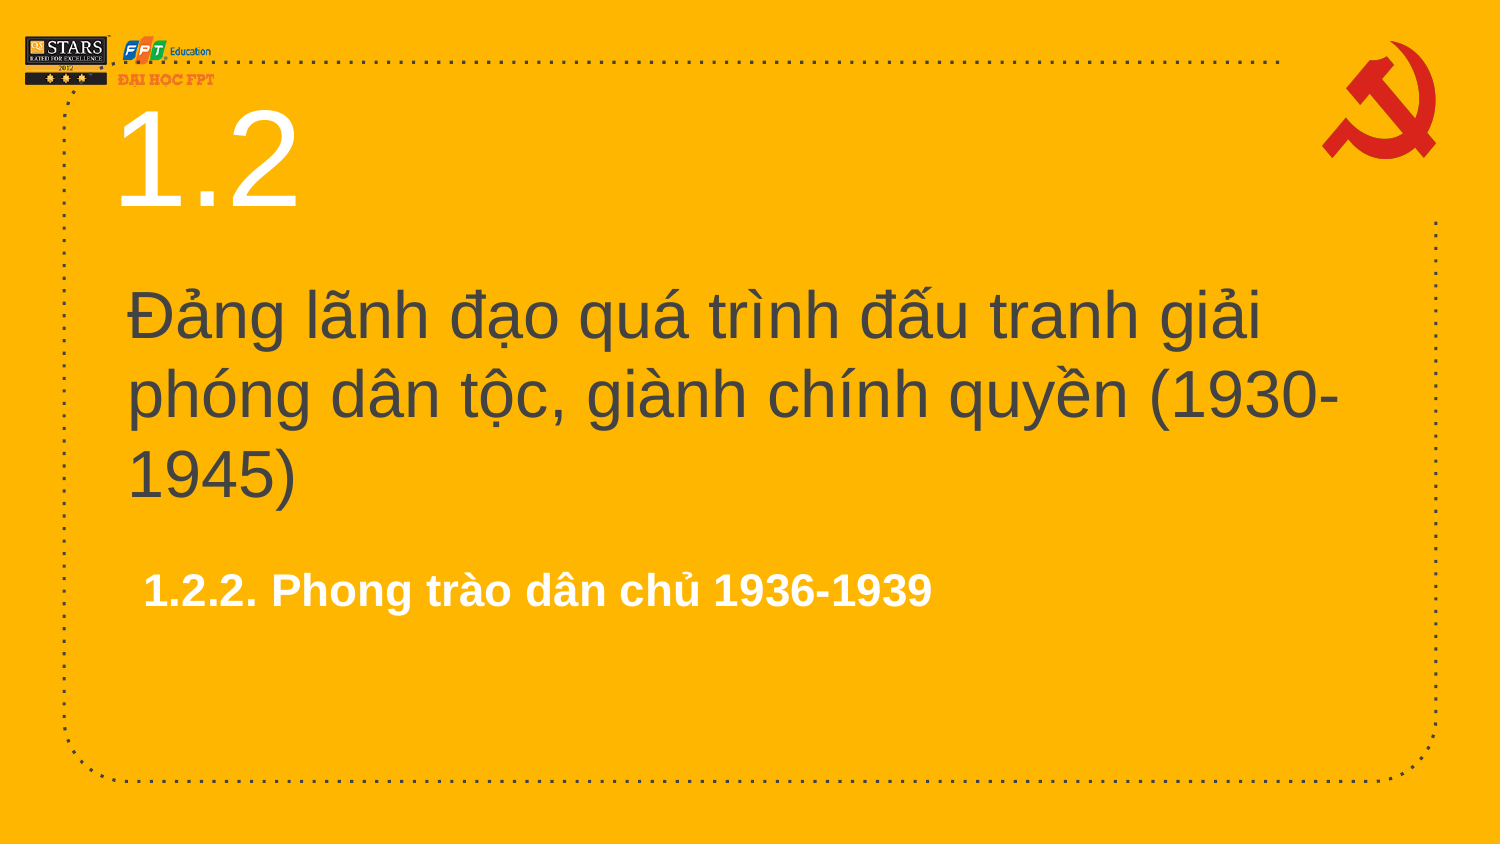

1.2
# Đảng lãnh đạo quá trình đấu tranh giải phóng dân tộc, giành chính quyền (1930-1945)
1.2.2. Phong trào dân chủ 1936-1939